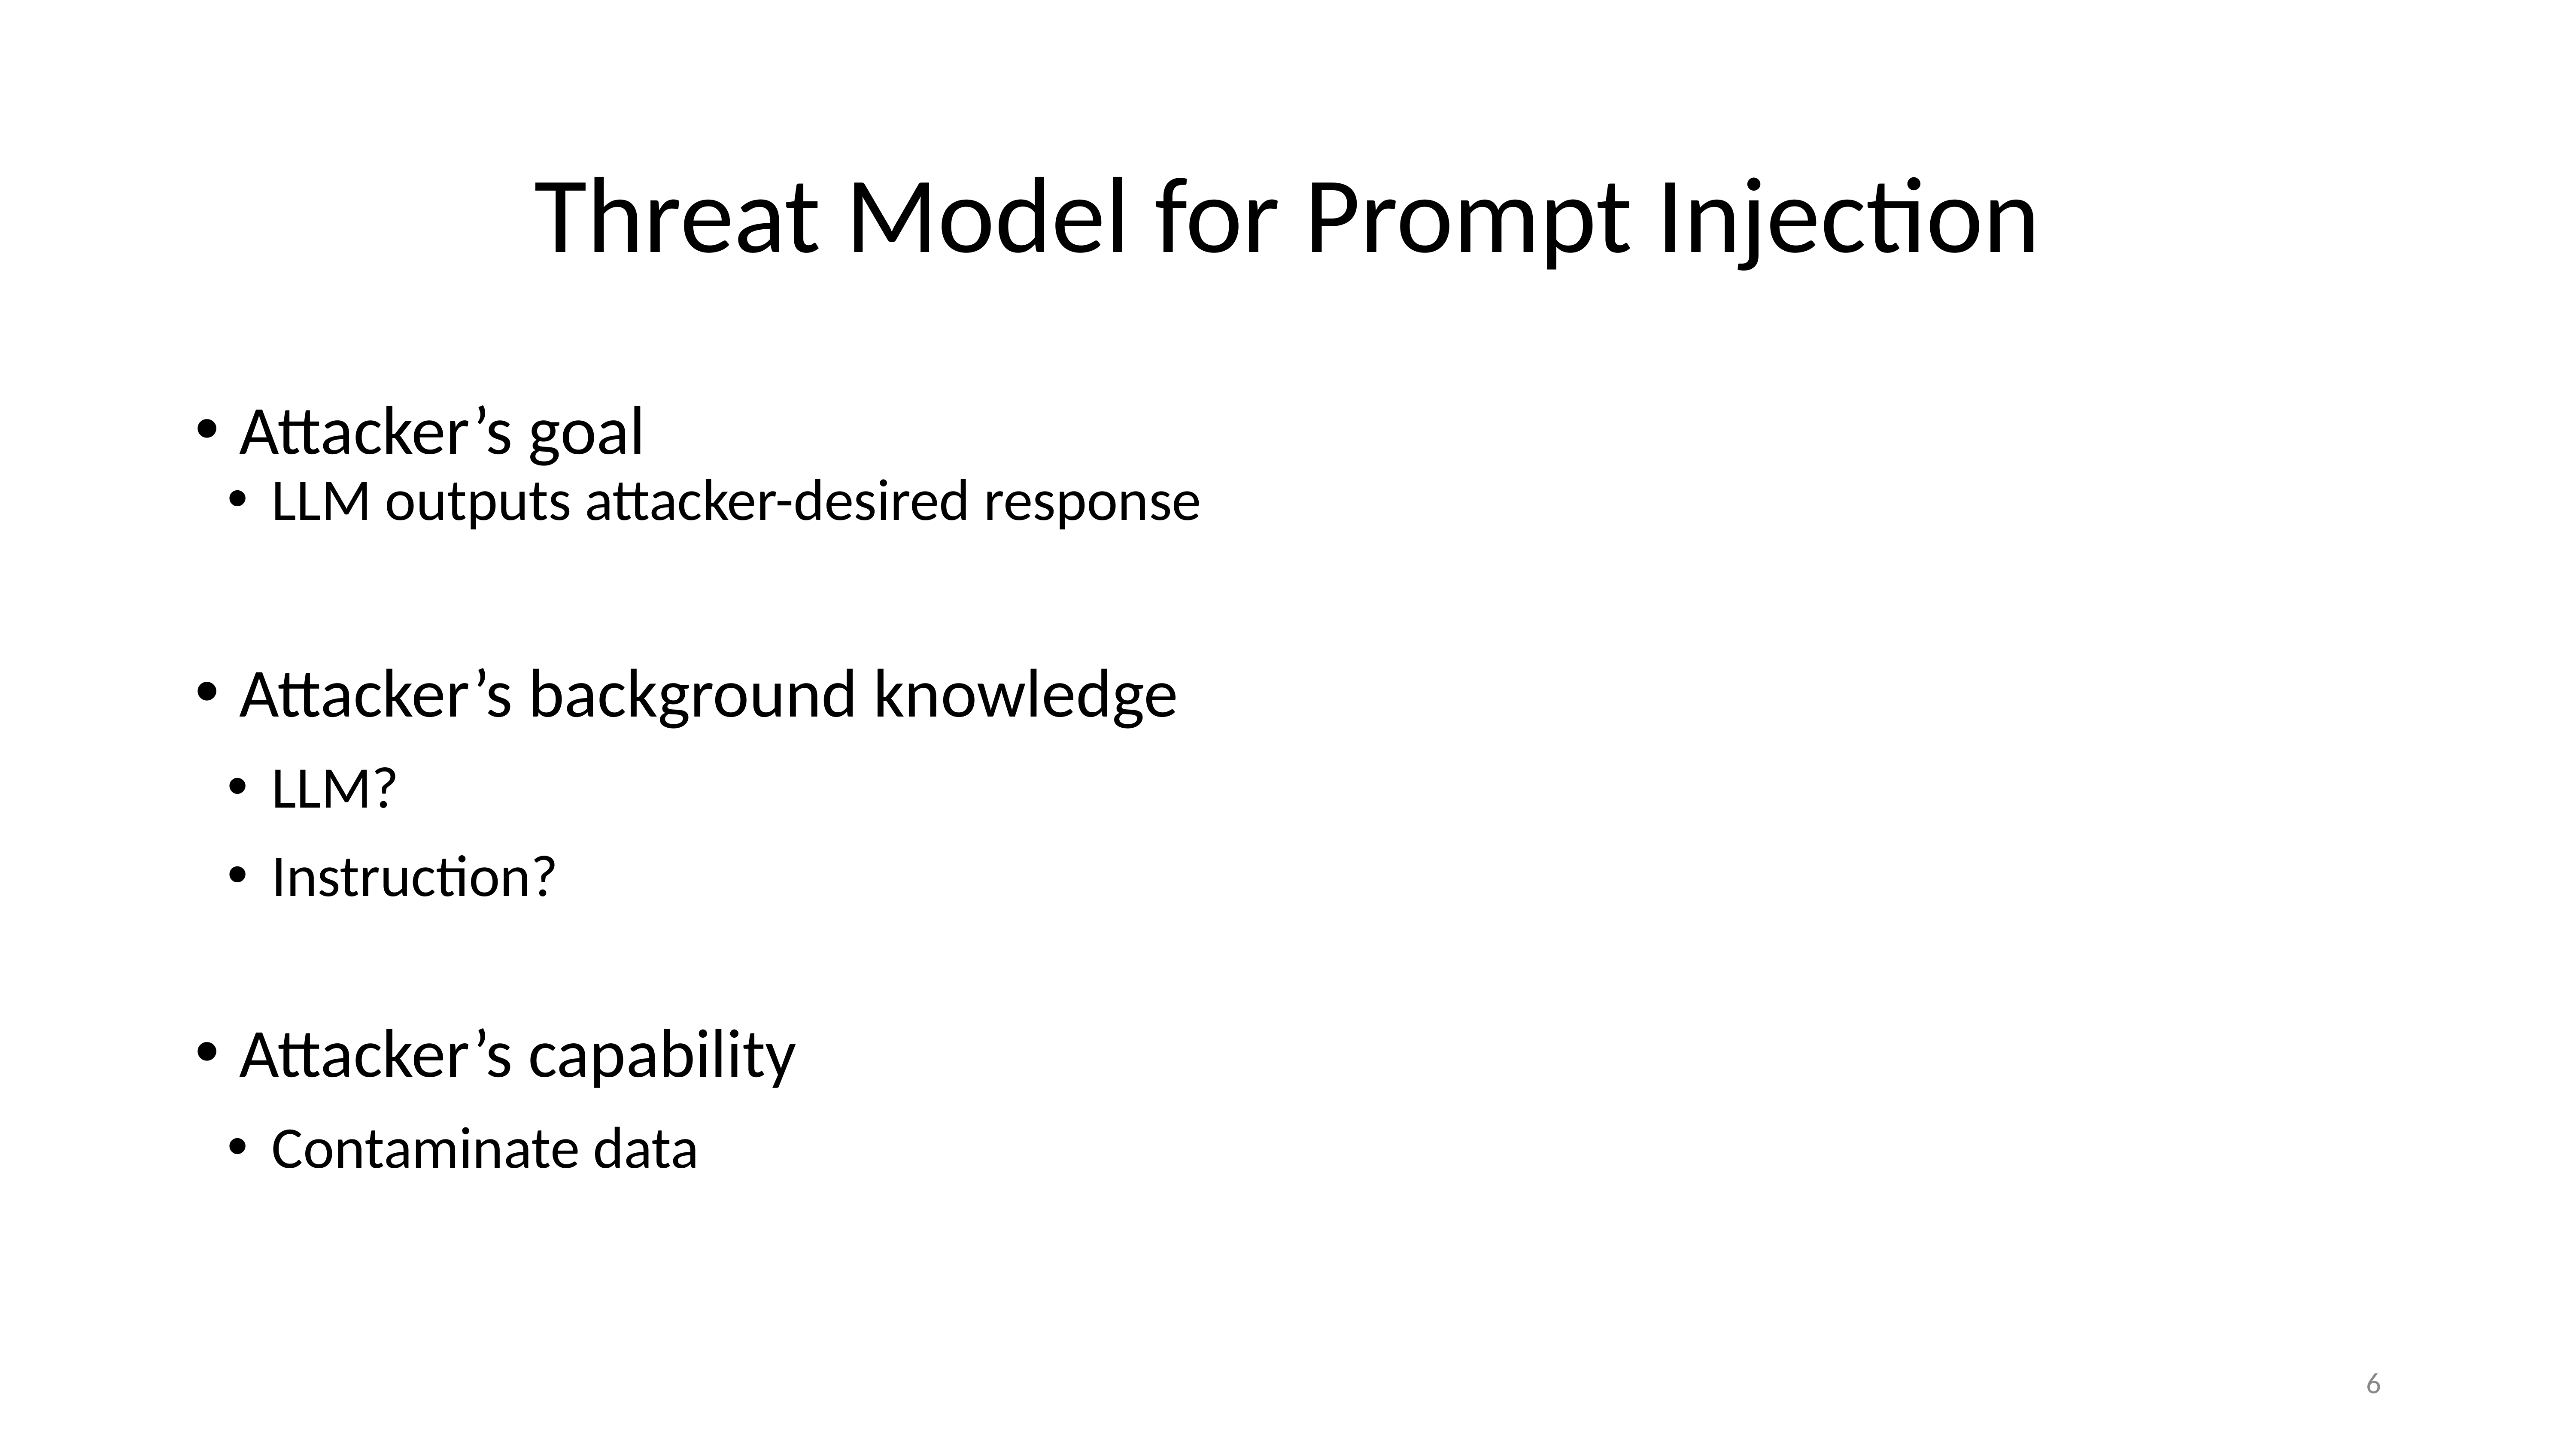

# Threat Model for Prompt Injection
Attacker’s goal
LLM outputs attacker-desired response

Attacker’s background knowledge
LLM?
Instruction?

Attacker’s capability
Contaminate data

6